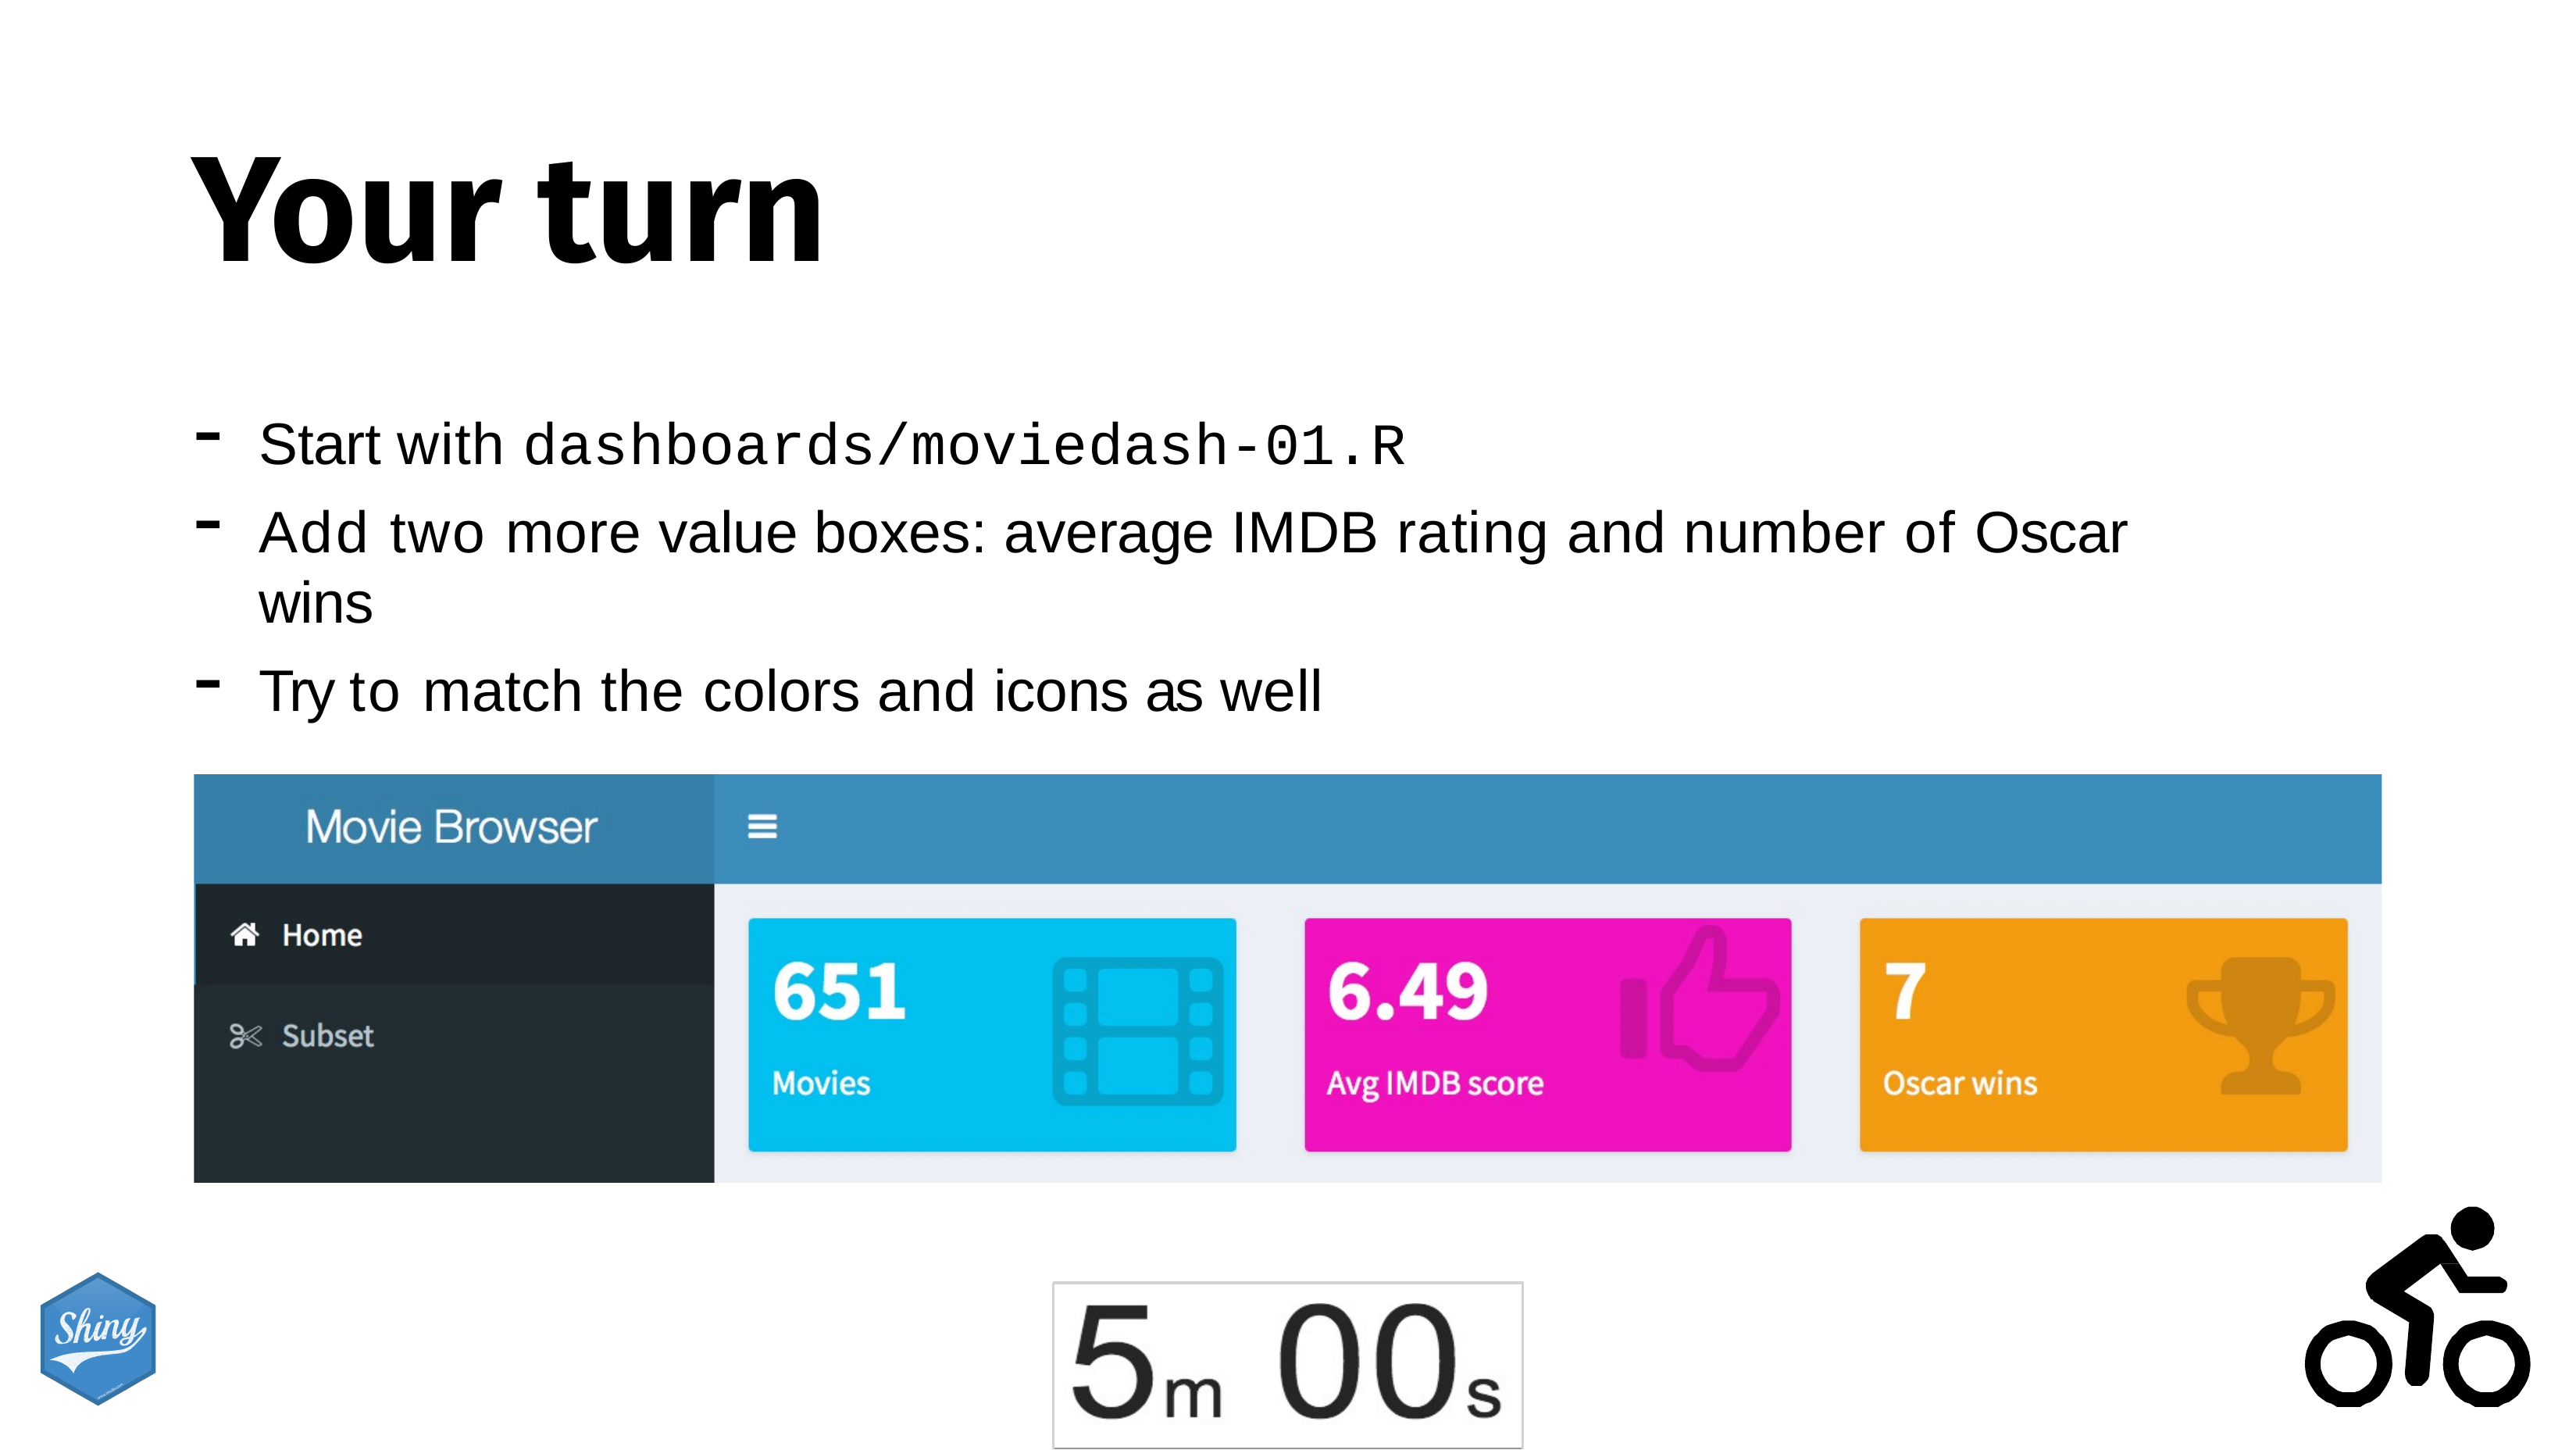

# Your turn
Start with dashboards/moviedash-01.R
Add two more value boxes: average IMDB rating and number of Oscar wins
Try to match the colors and icons as well